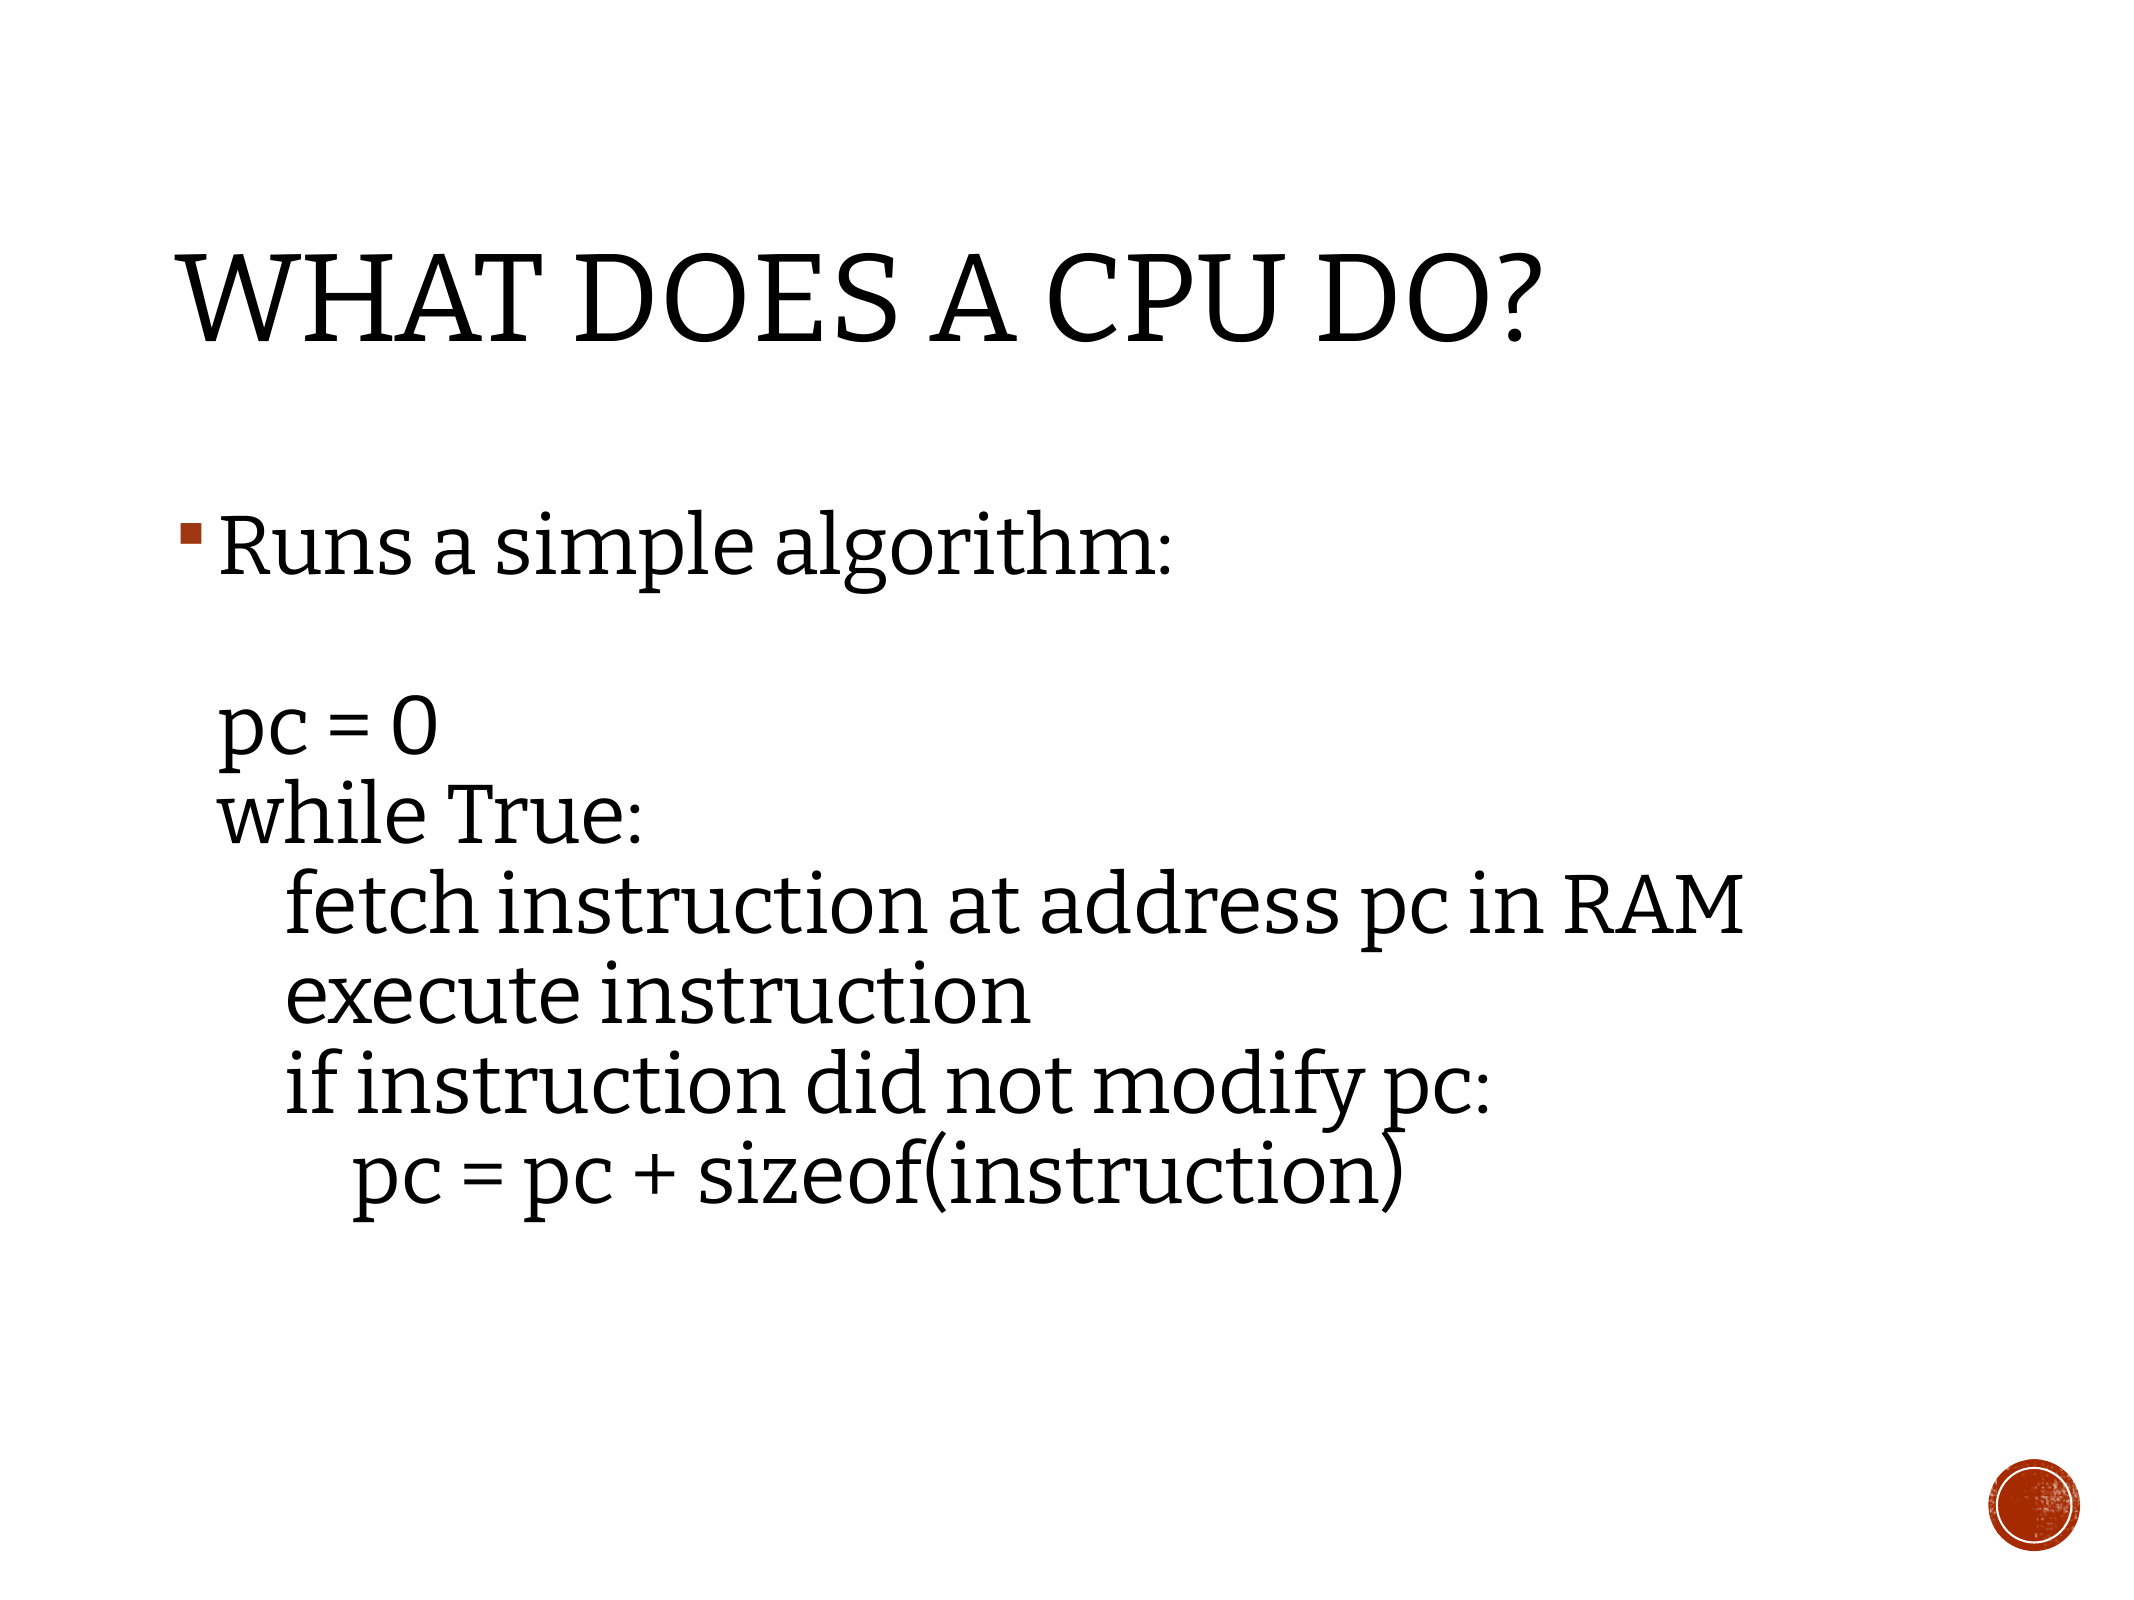

# What Does a CPU Do?
Runs a simple algorithm:
pc = 0
while True:
    fetch instruction at address pc in RAM
    execute instruction
    if instruction did not modify pc:
        pc = pc + sizeof(instruction)